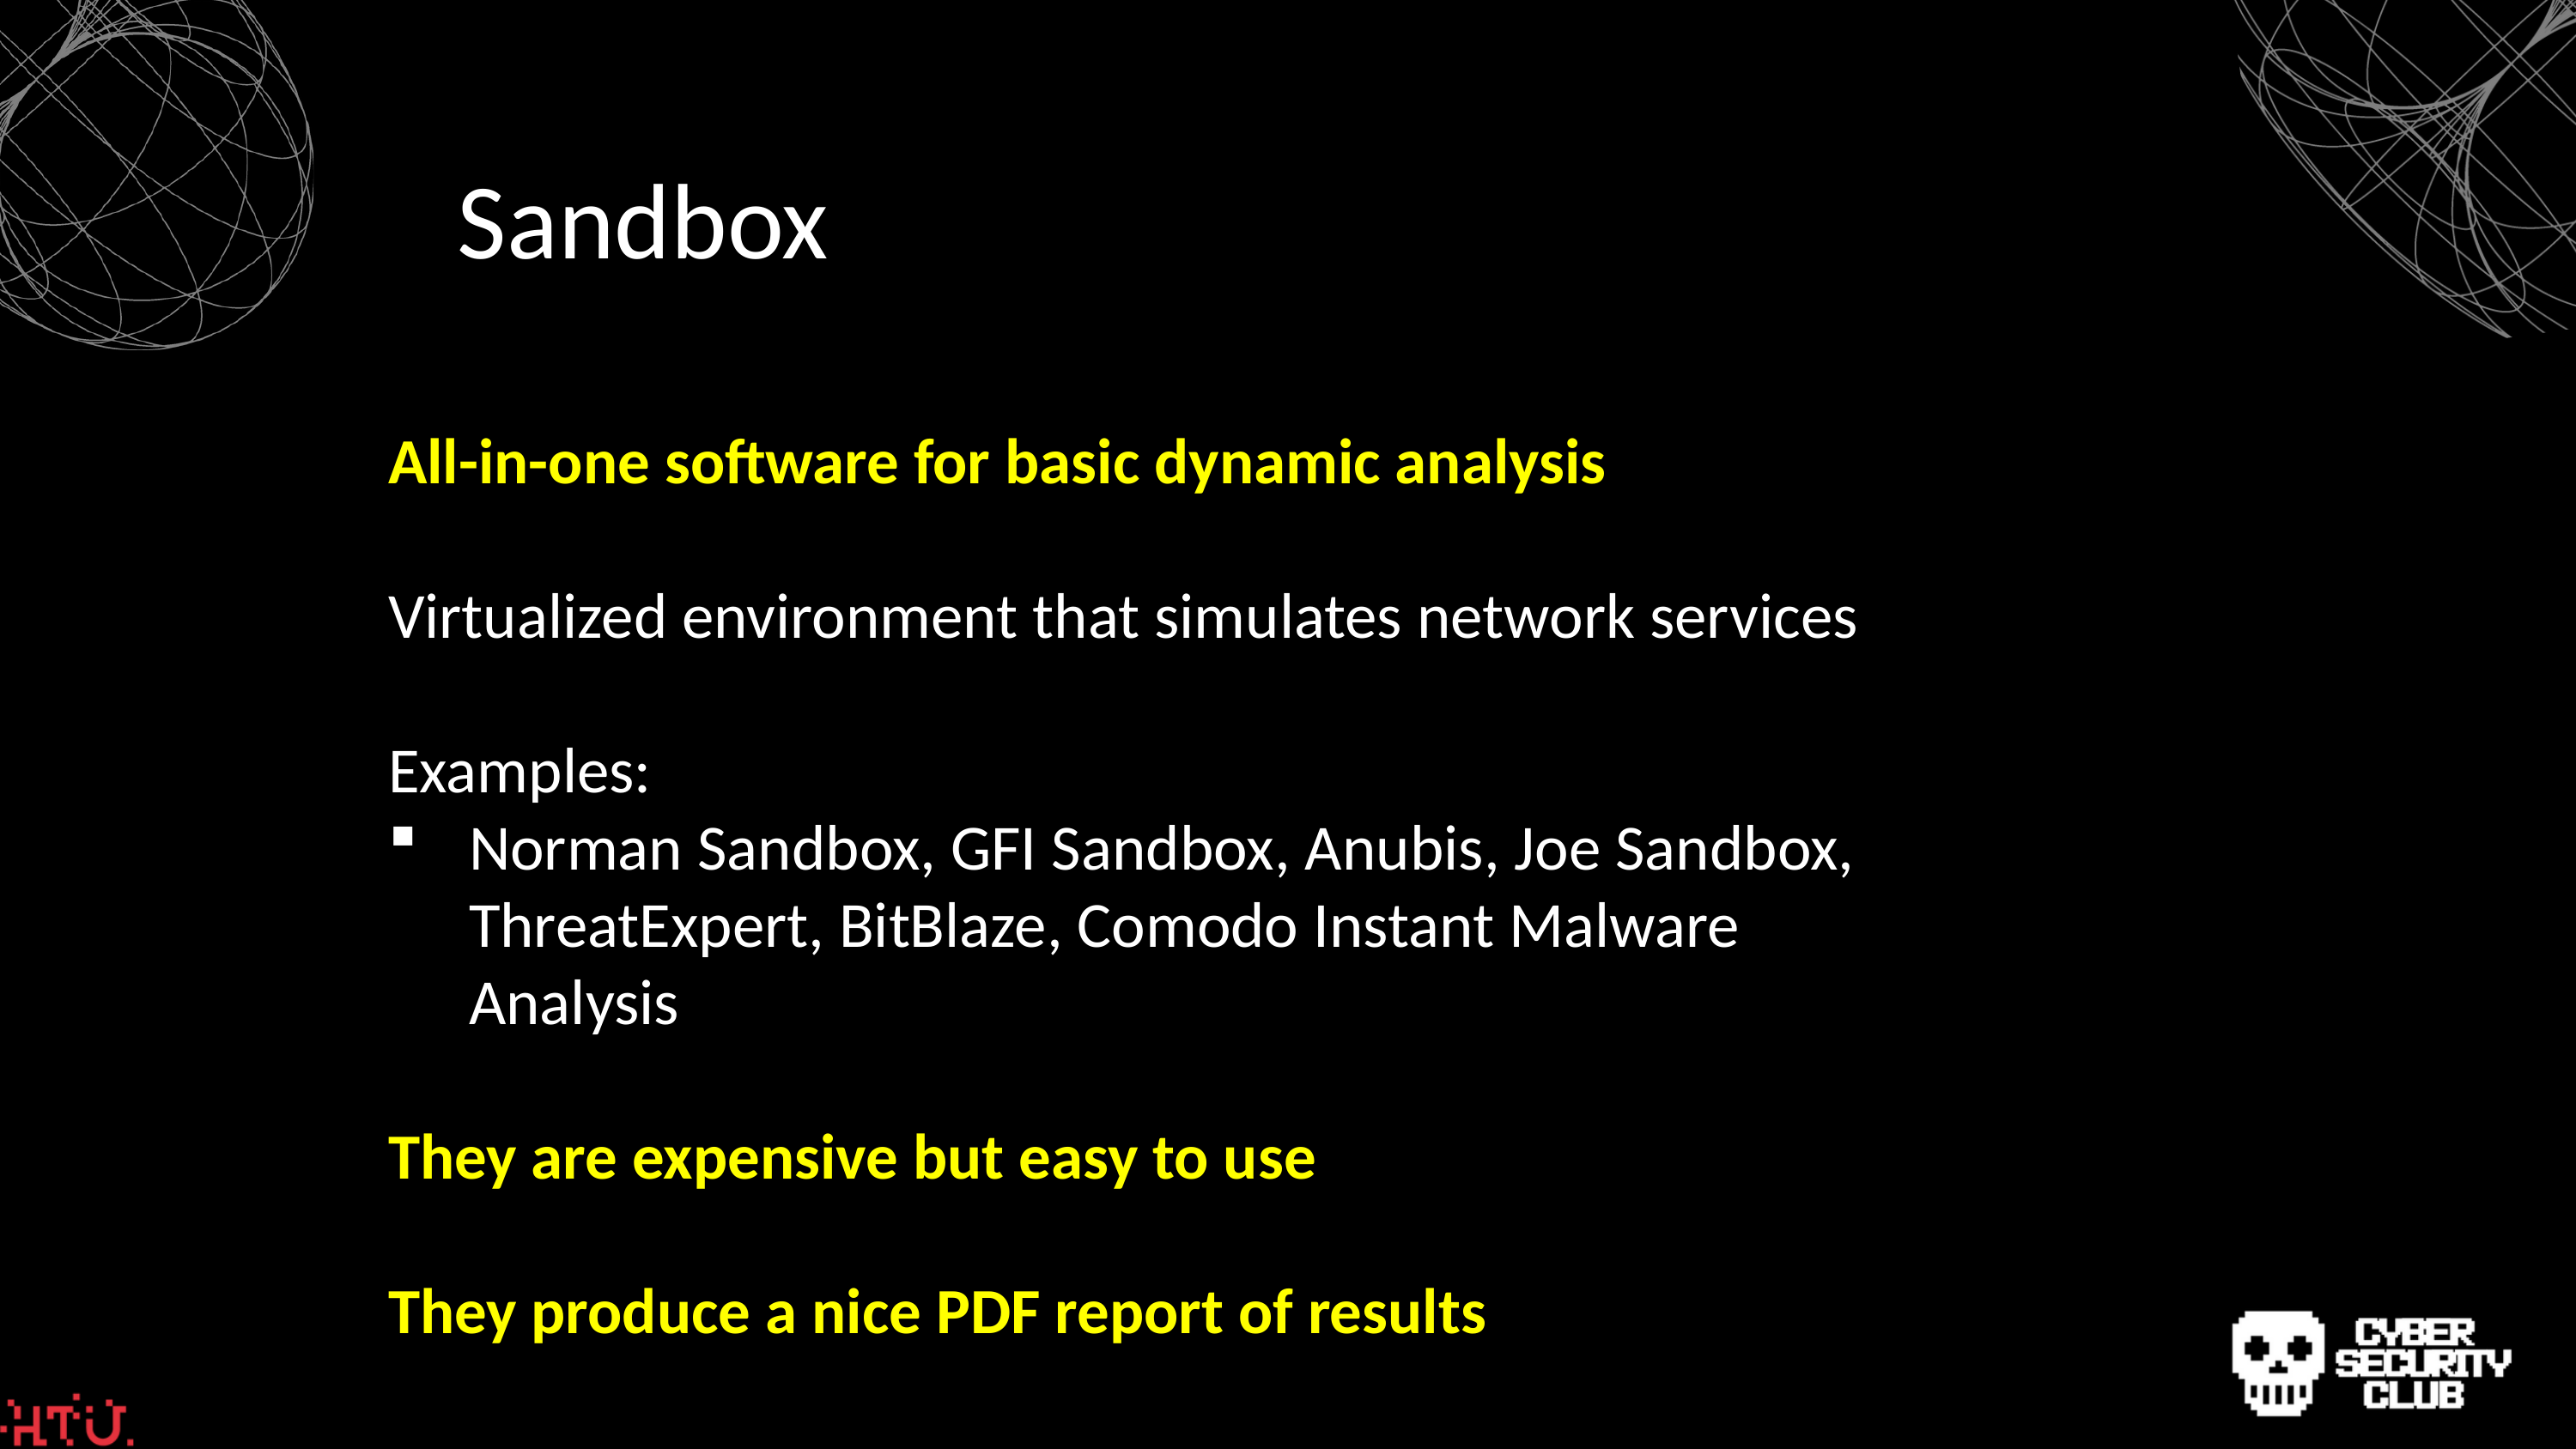

Sandbox
All-in-one software for basic dynamic analysis

Virtualized environment that simulates network services

Examples:
Norman Sandbox, GFI Sandbox, Anubis, Joe Sandbox, ThreatExpert, BitBlaze, Comodo Instant Malware Analysis

They are expensive but easy to use

They produce a nice PDF report of results